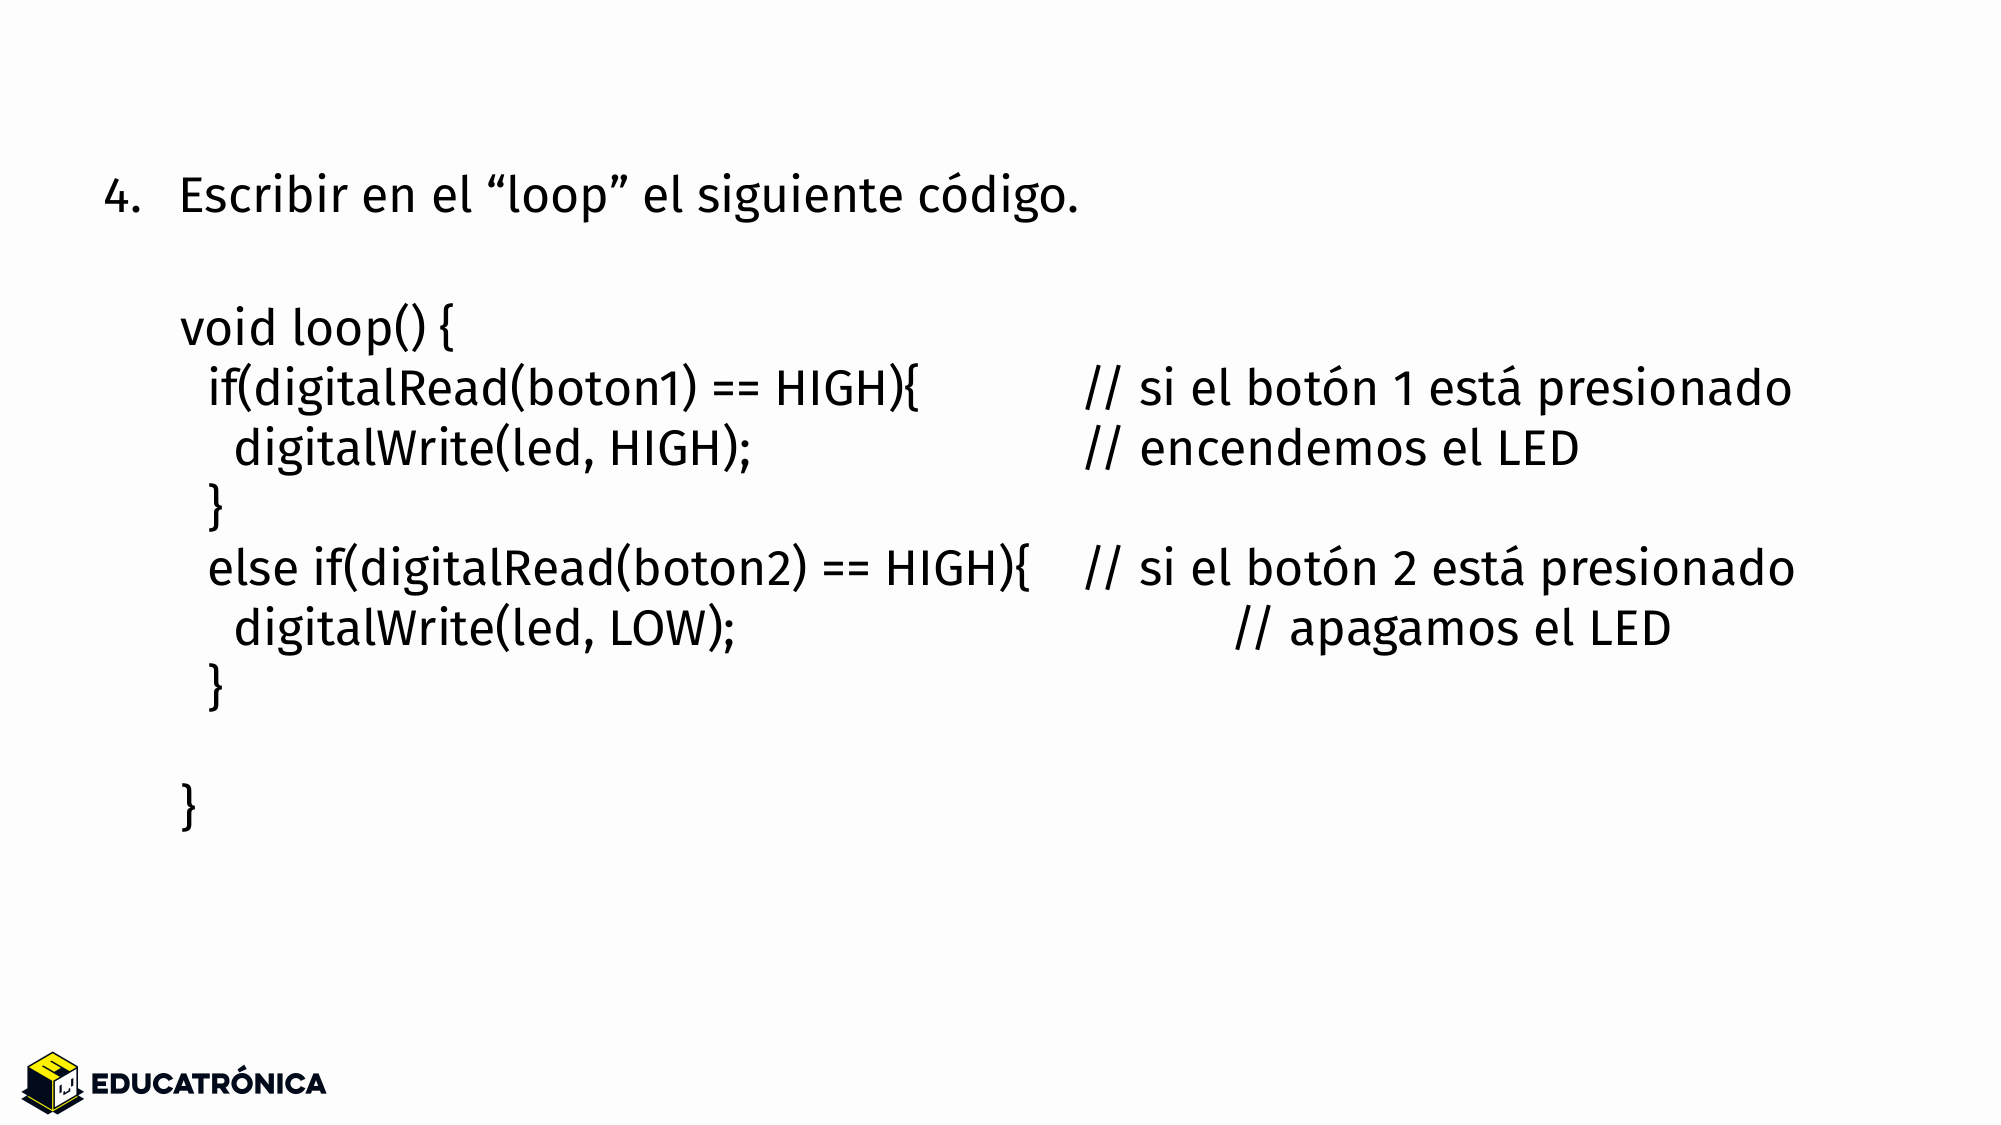

Escribir en el “loop” el siguiente código.

void loop() {
  if(digitalRead(boton1) == HIGH){        	// si el botón 1 está presionado
    digitalWrite(led, HIGH);        		// encendemos el LED
  }
  else if(digitalRead(boton2) == HIGH){   	// si el botón 2 está presionado
    digitalWrite(led, LOW);               		// apagamos el LED
  }

}